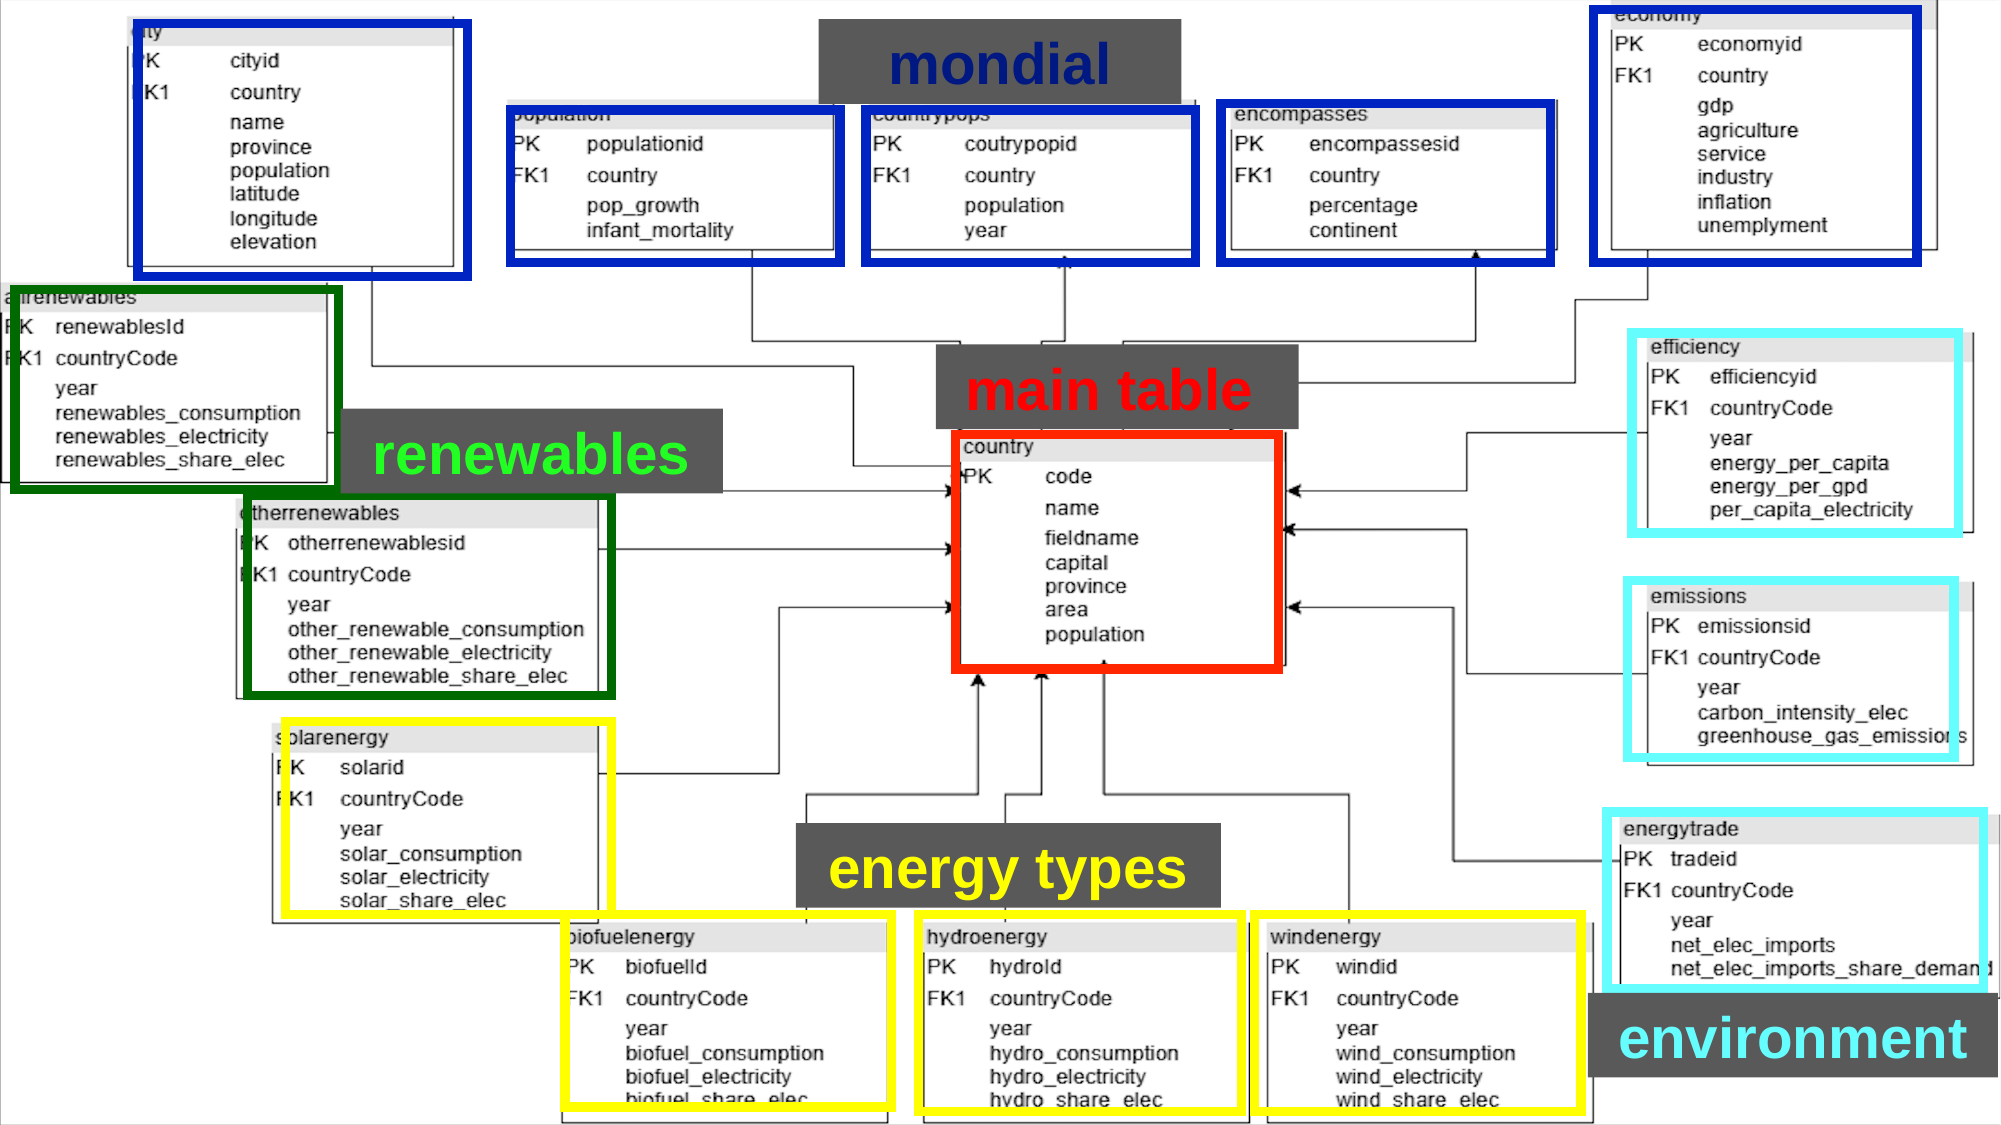

mondial

main table

renewables

energy types

environment